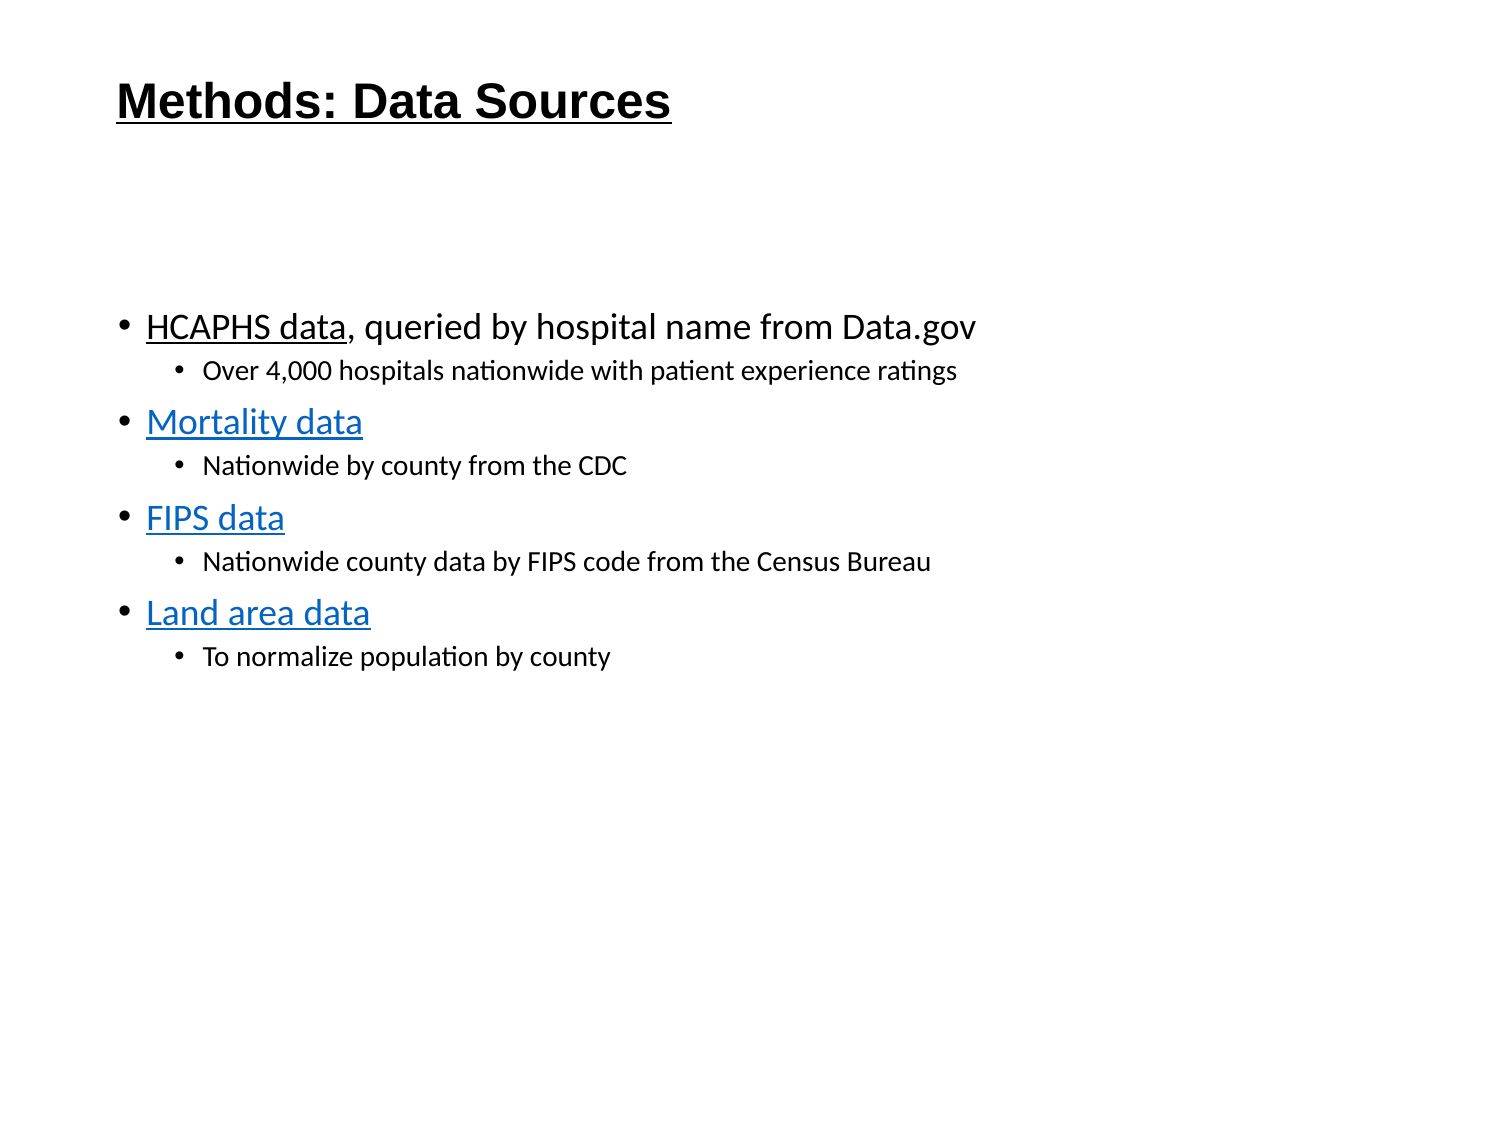

Methods: Data Sources
HCAPHS data, queried by hospital name from Data.gov
Over 4,000 hospitals nationwide with patient experience ratings
Mortality data
Nationwide by county from the CDC
FIPS data
Nationwide county data by FIPS code from the Census Bureau
Land area data
To normalize population by county